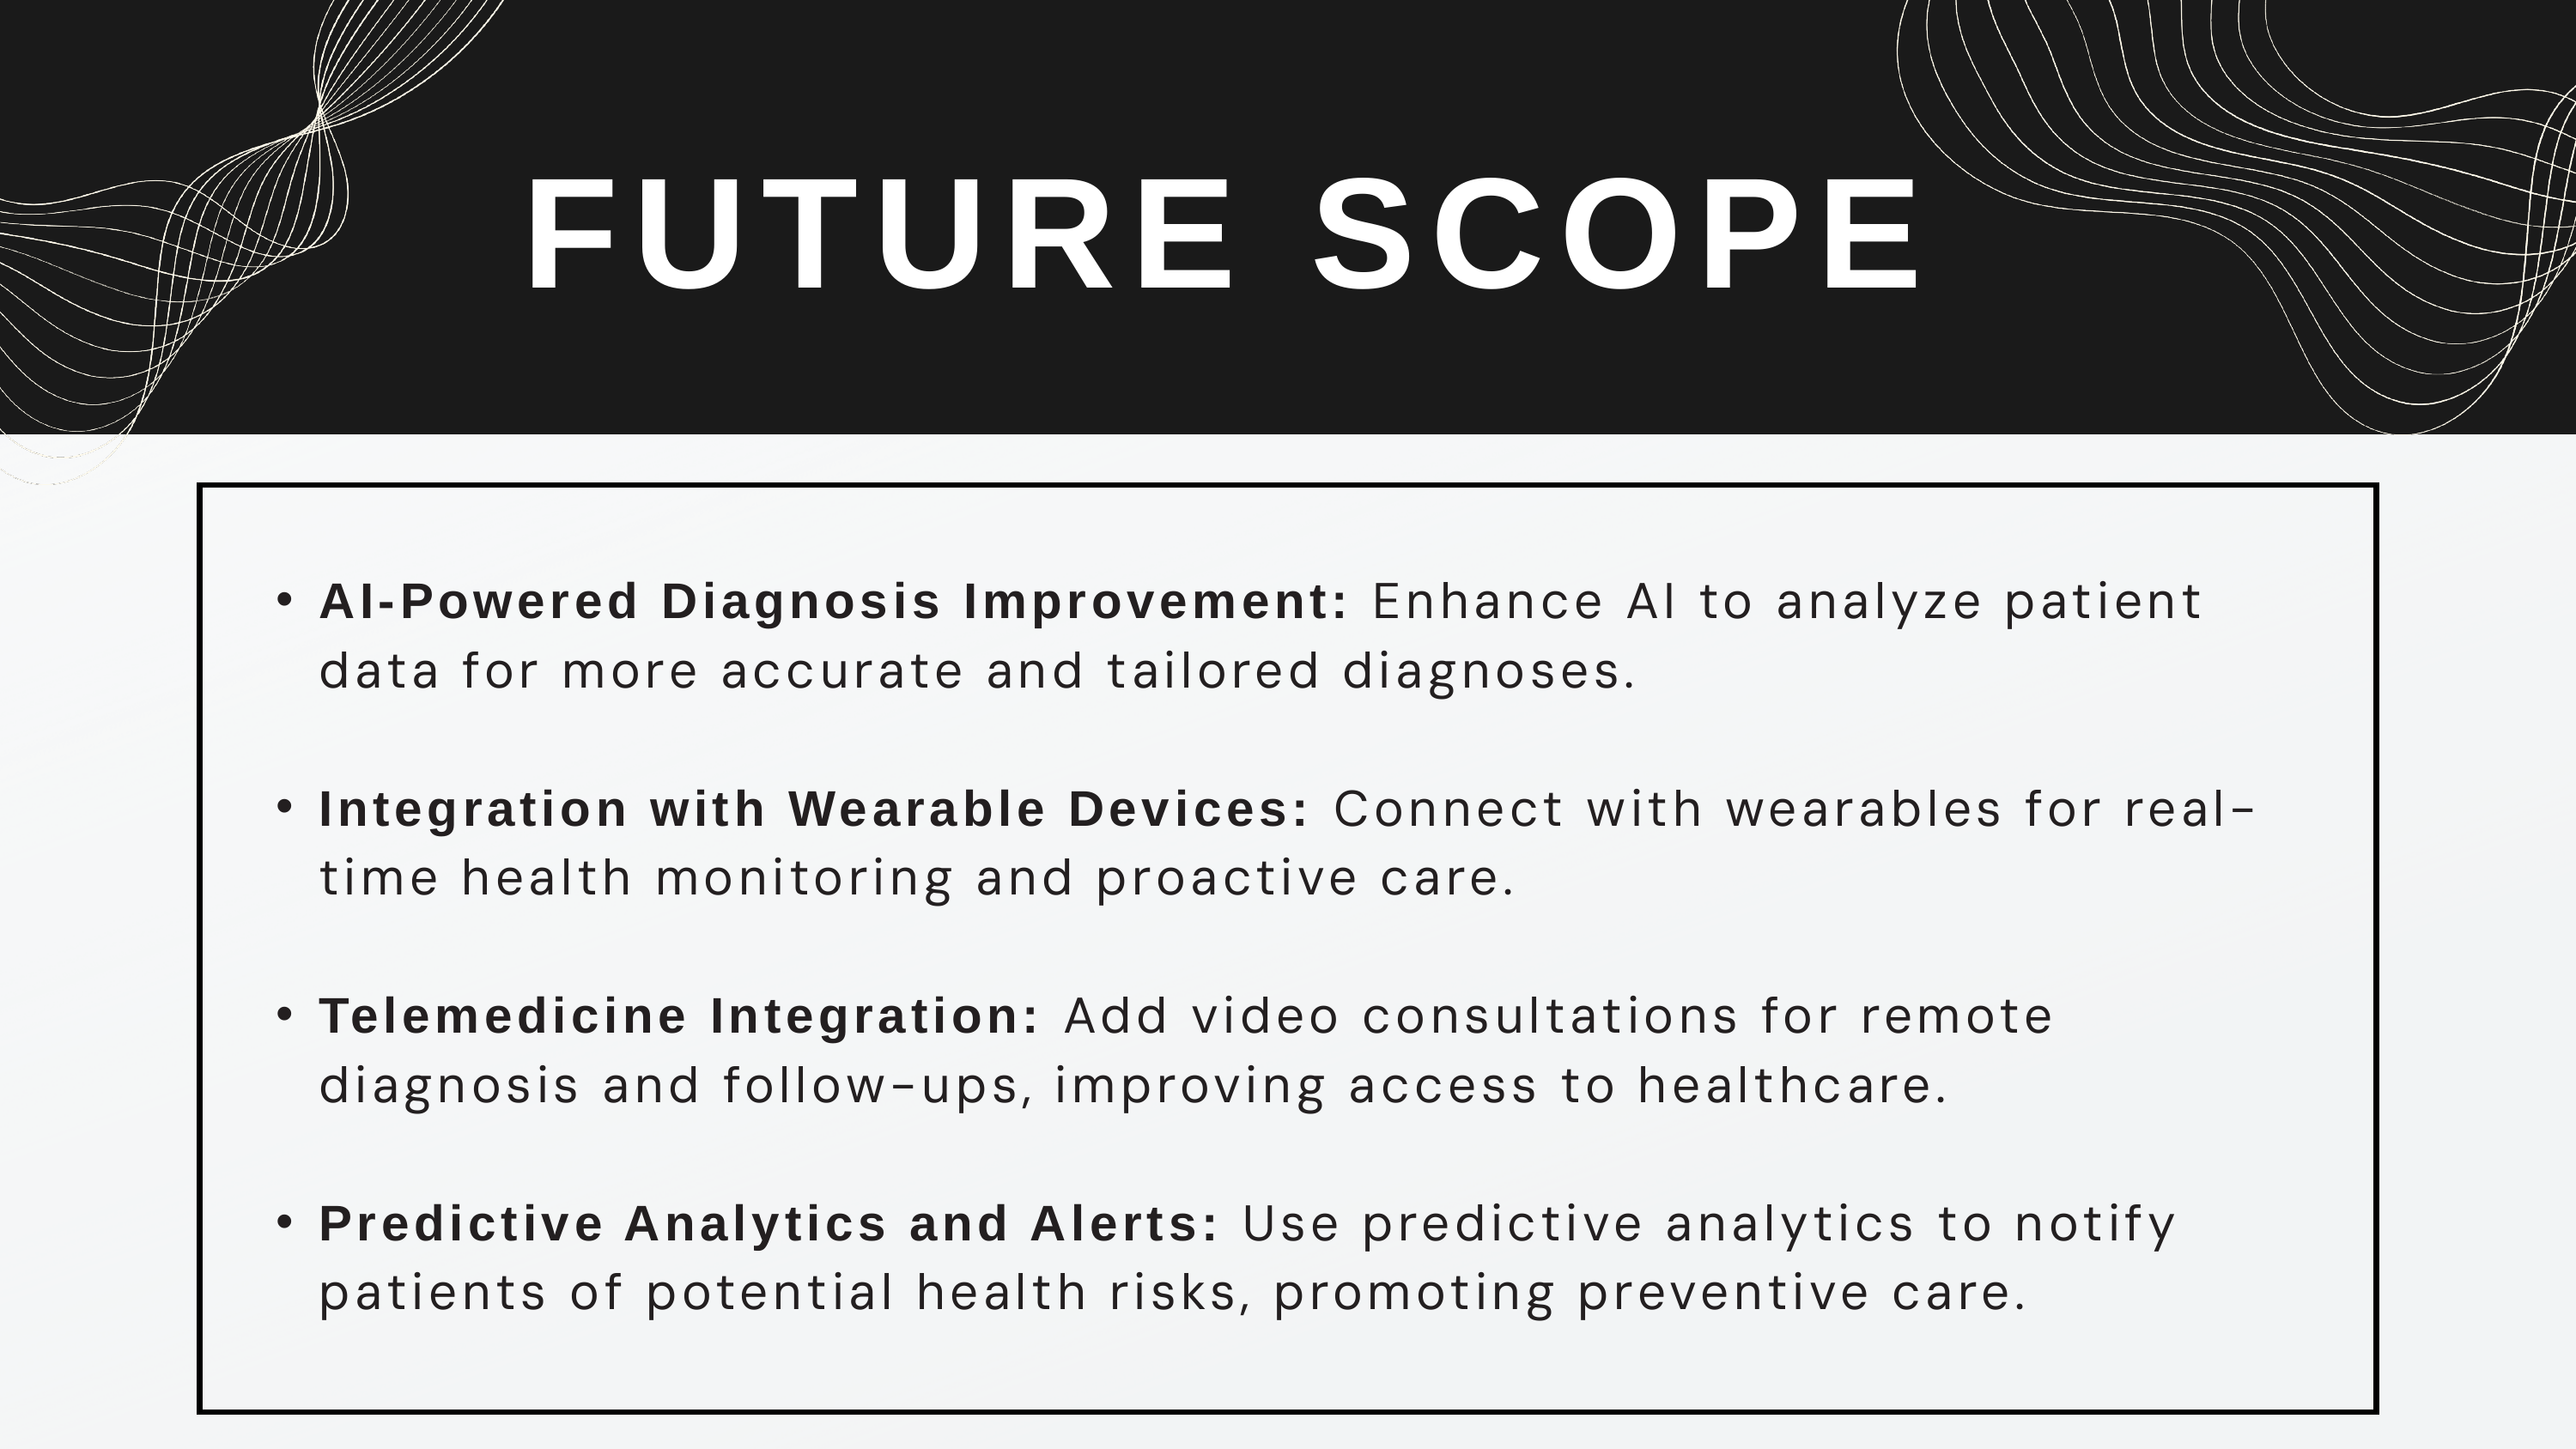

FUTURE SCOPE

AI-Powered Diagnosis Improvement: Enhance AI to analyze patient data for more accurate and tailored diagnoses.

Integration with Wearable Devices: Connect with wearables for real-time health monitoring and proactive care.

Telemedicine Integration: Add video consultations for remote diagnosis and follow-ups, improving access to healthcare.

Predictive Analytics and Alerts: Use predictive analytics to notify patients of potential health risks, promoting preventive care.